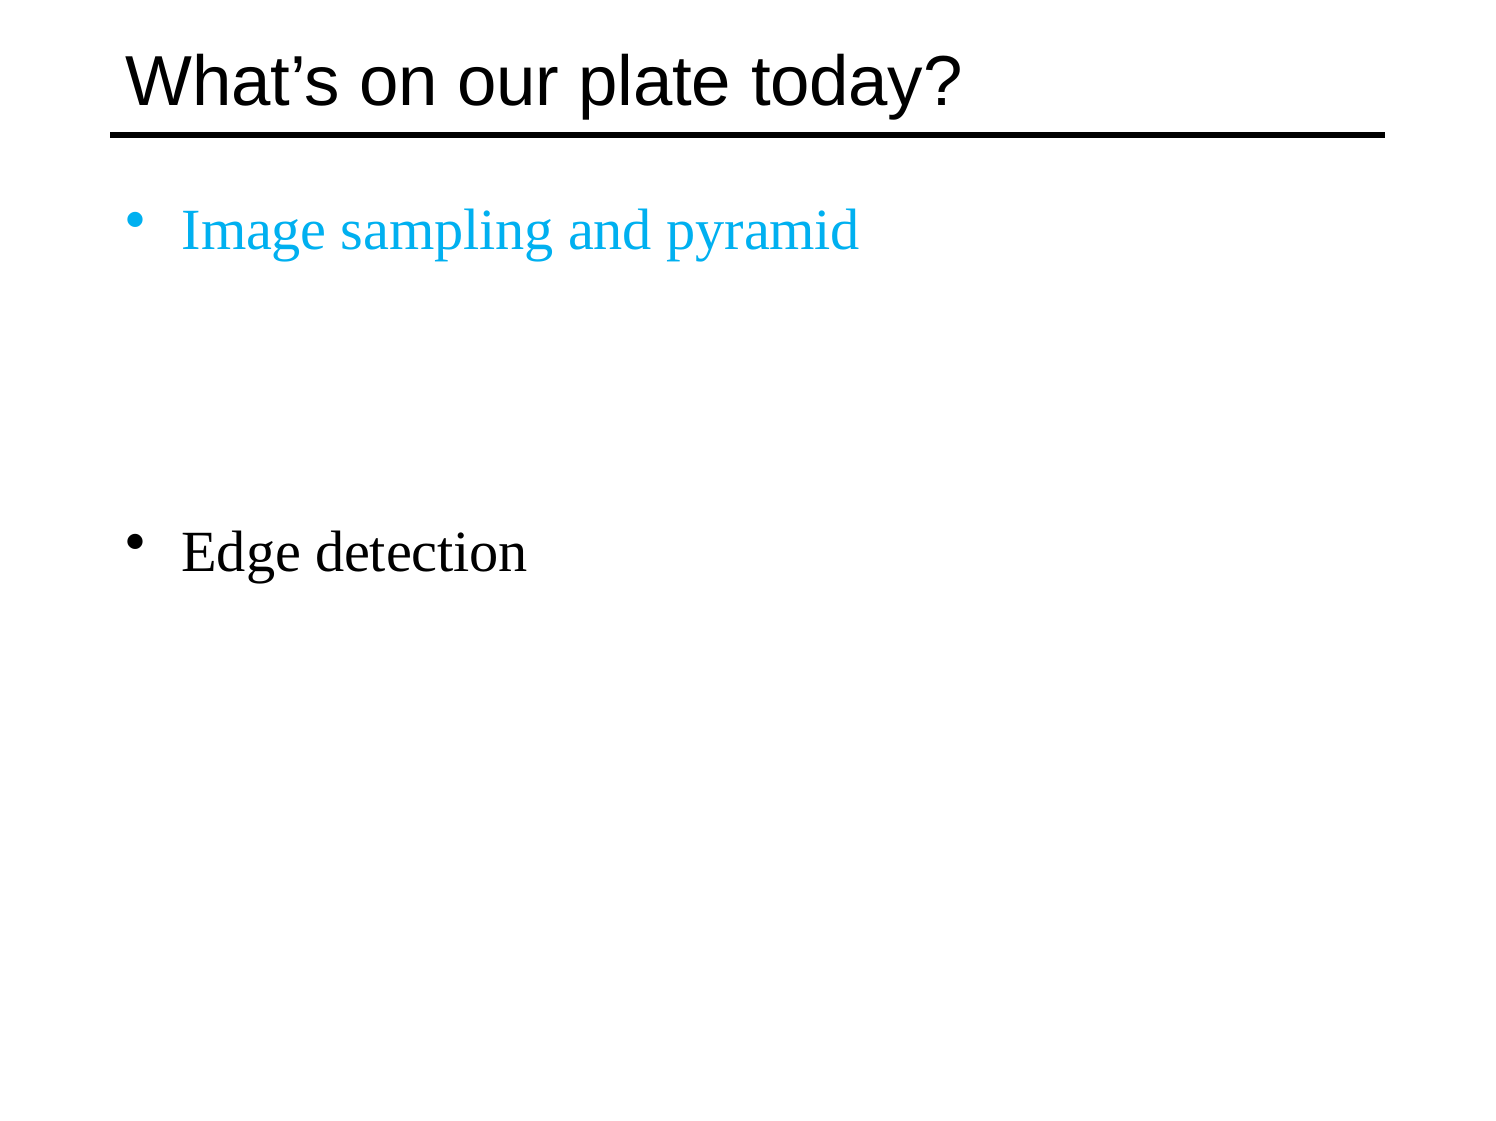

# What’s on our plate today?
Image sampling and pyramid

Edge detection